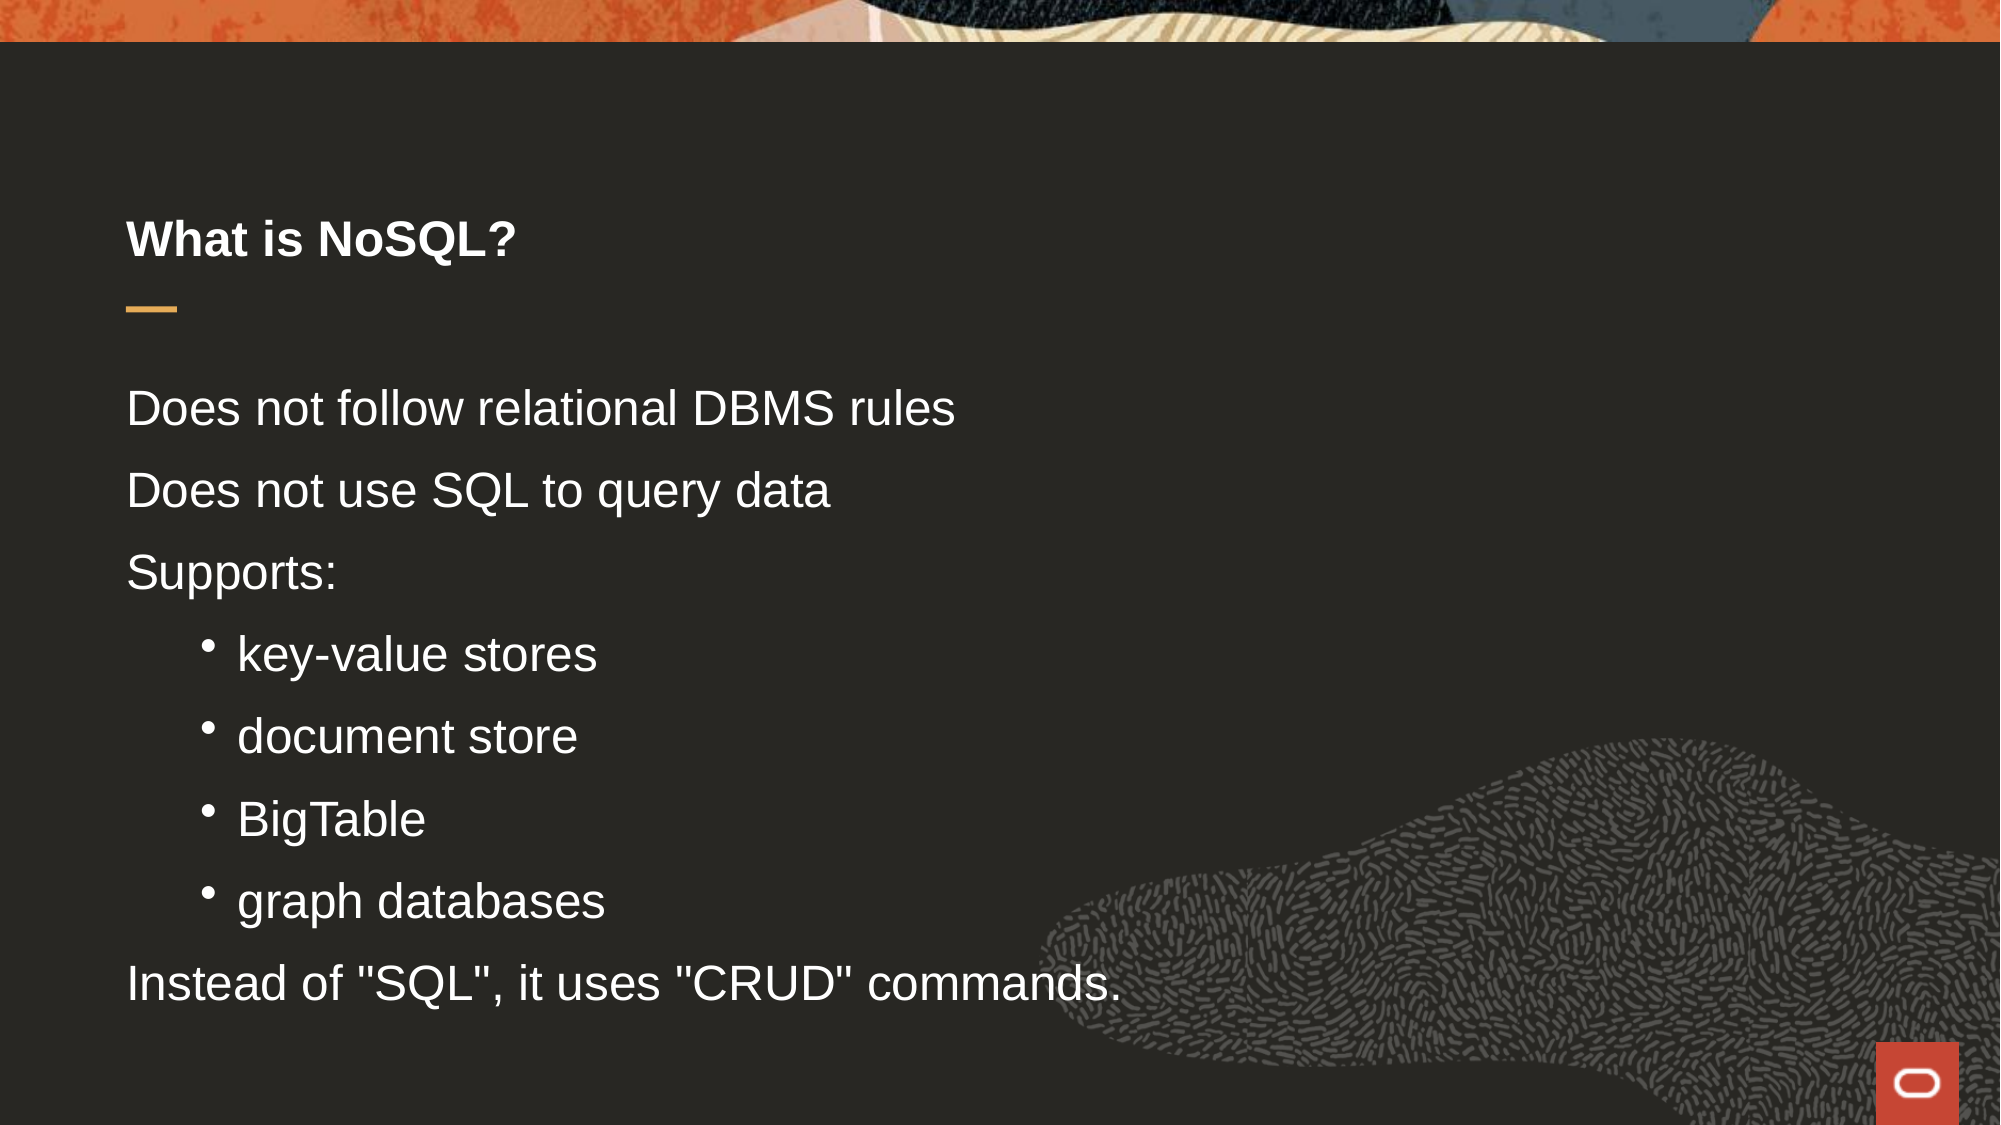

# What is NoSQL?
Does not follow relational DBMS rules
Does not use SQL to query data
Supports:
key-value stores
document store
BigTable
graph databases
Instead of "SQL", it uses "CRUD" commands.
13